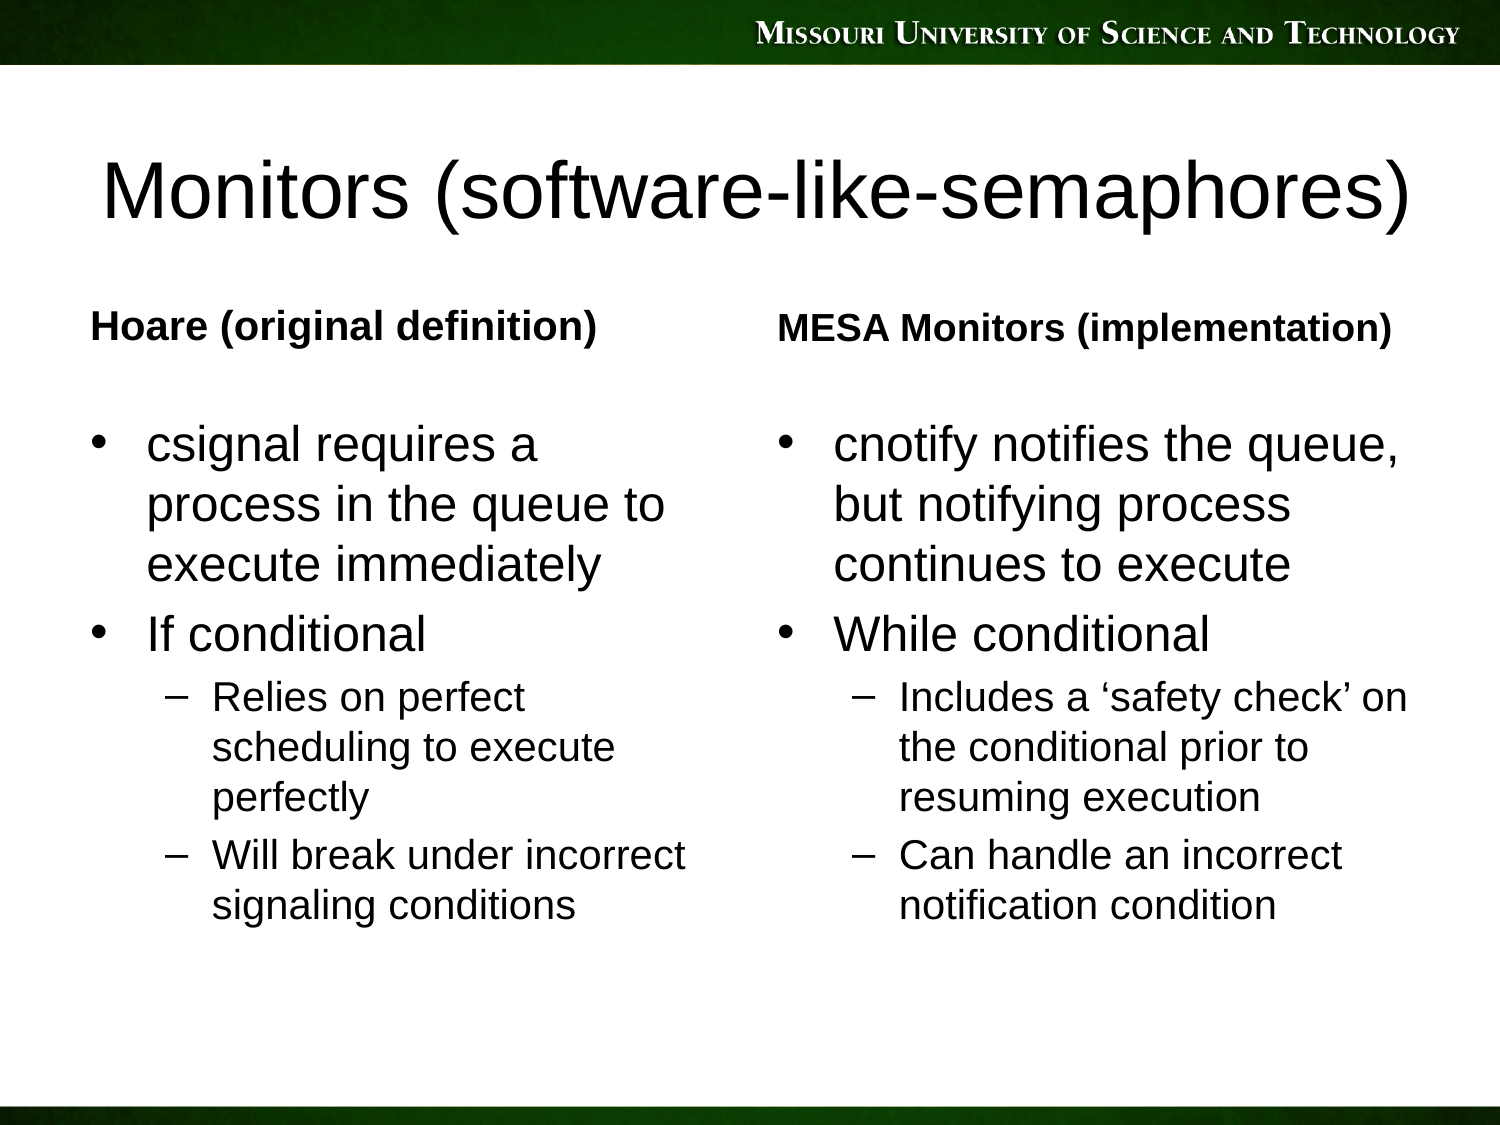

# Monitors (software-like-semaphores)
Hoare (original definition)
MESA Monitors (implementation)
csignal requires a process in the queue to execute immediately
If conditional
Relies on perfect scheduling to execute perfectly
Will break under incorrect signaling conditions
cnotify notifies the queue, but notifying process continues to execute
While conditional
Includes a ‘safety check’ on the conditional prior to resuming execution
Can handle an incorrect notification condition